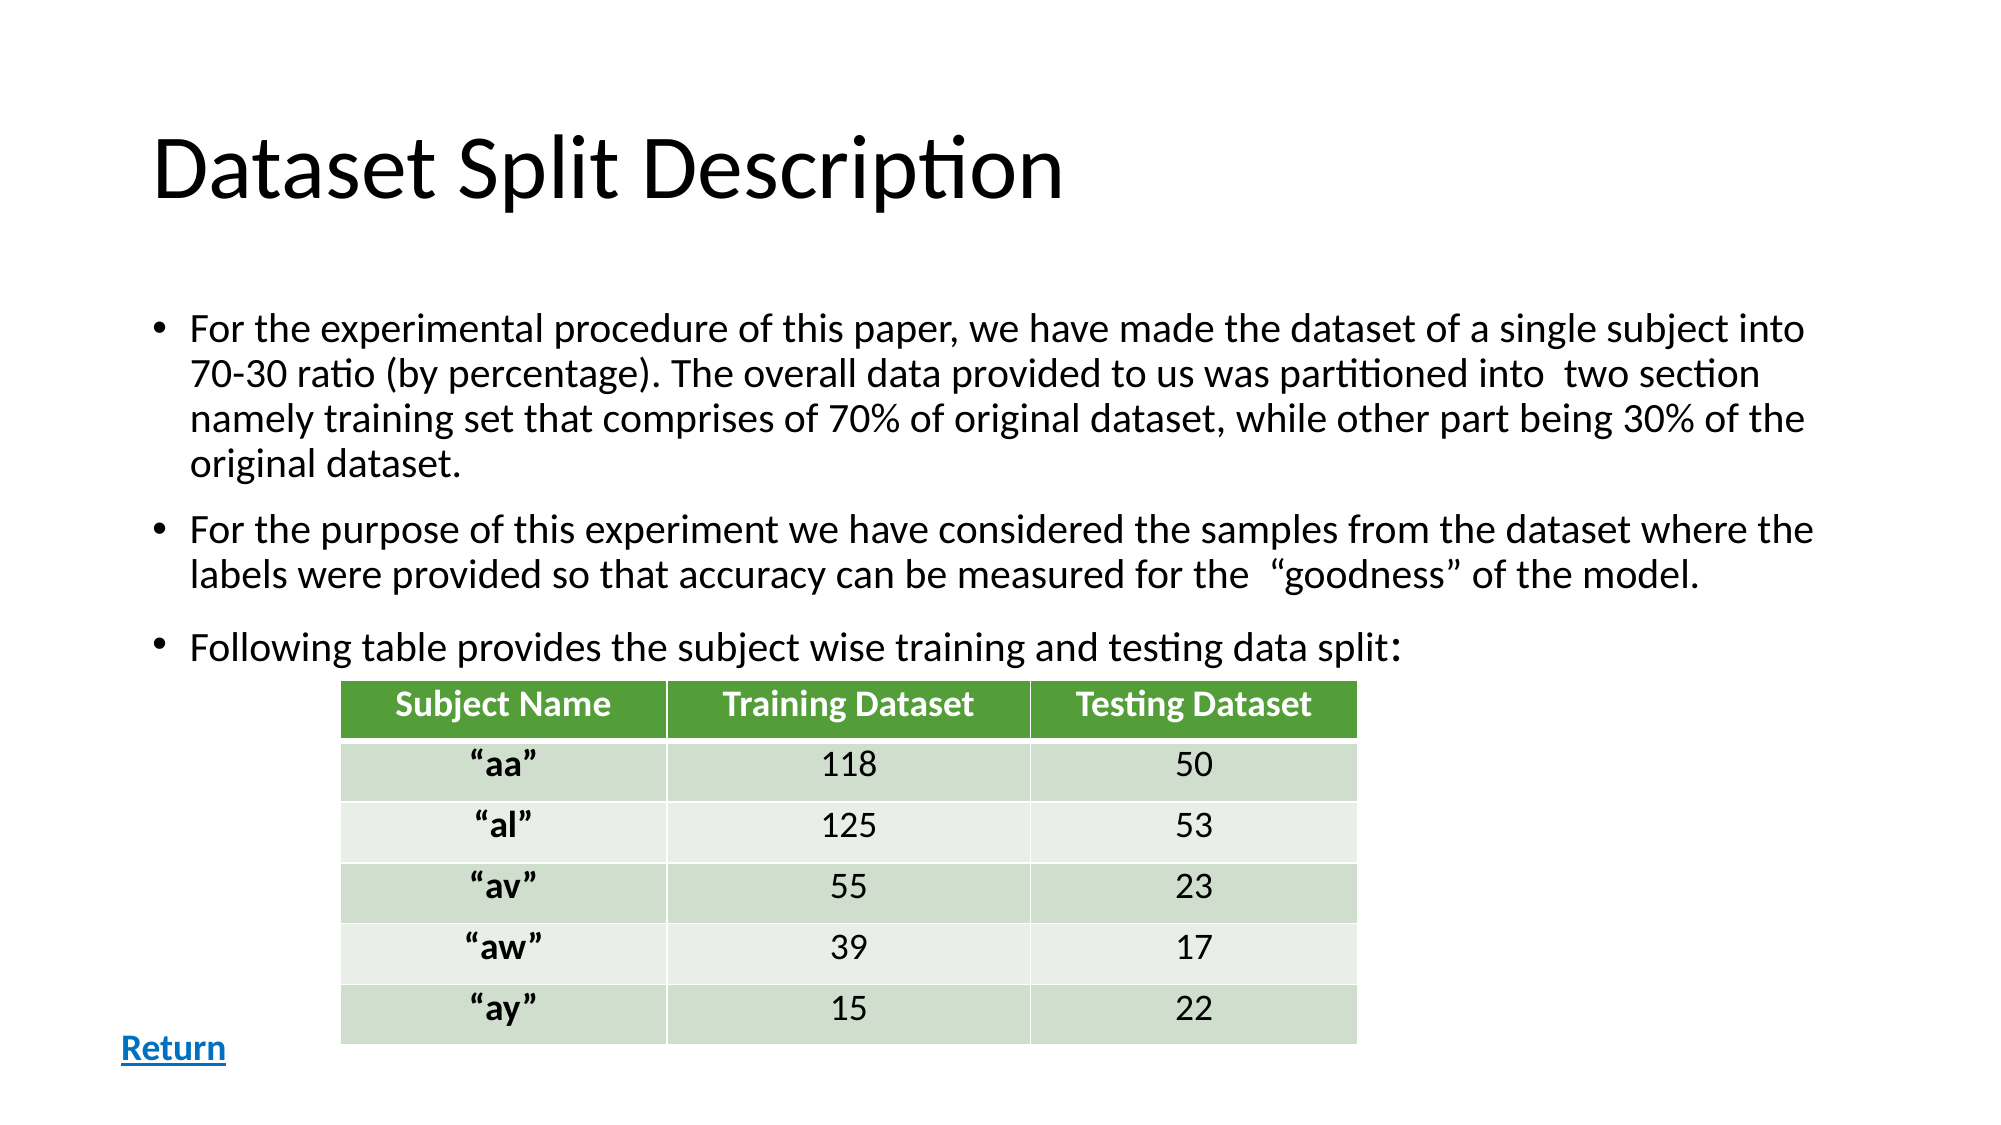

# Dataset Split Description
For the experimental procedure of this paper, we have made the dataset of a single subject into 70-30 ratio (by percentage). The overall data provided to us was partitioned into  two section namely training set that comprises of 70% of original dataset, while other part being 30% of the original dataset.
For the purpose of this experiment we have considered the samples from the dataset where the labels were provided so that accuracy can be measured for the  “goodness” of the model.
Following table provides the subject wise training and testing data split:

| Subject Name | Training Dataset | Testing Dataset |
| --- | --- | --- |
| “aa” | 118 | 50 |
| “al” | 125 | 53 |
| “av” | 55 | 23 |
| “aw” | 39 | 17 |
| “ay” | 15 | 22 |
Return